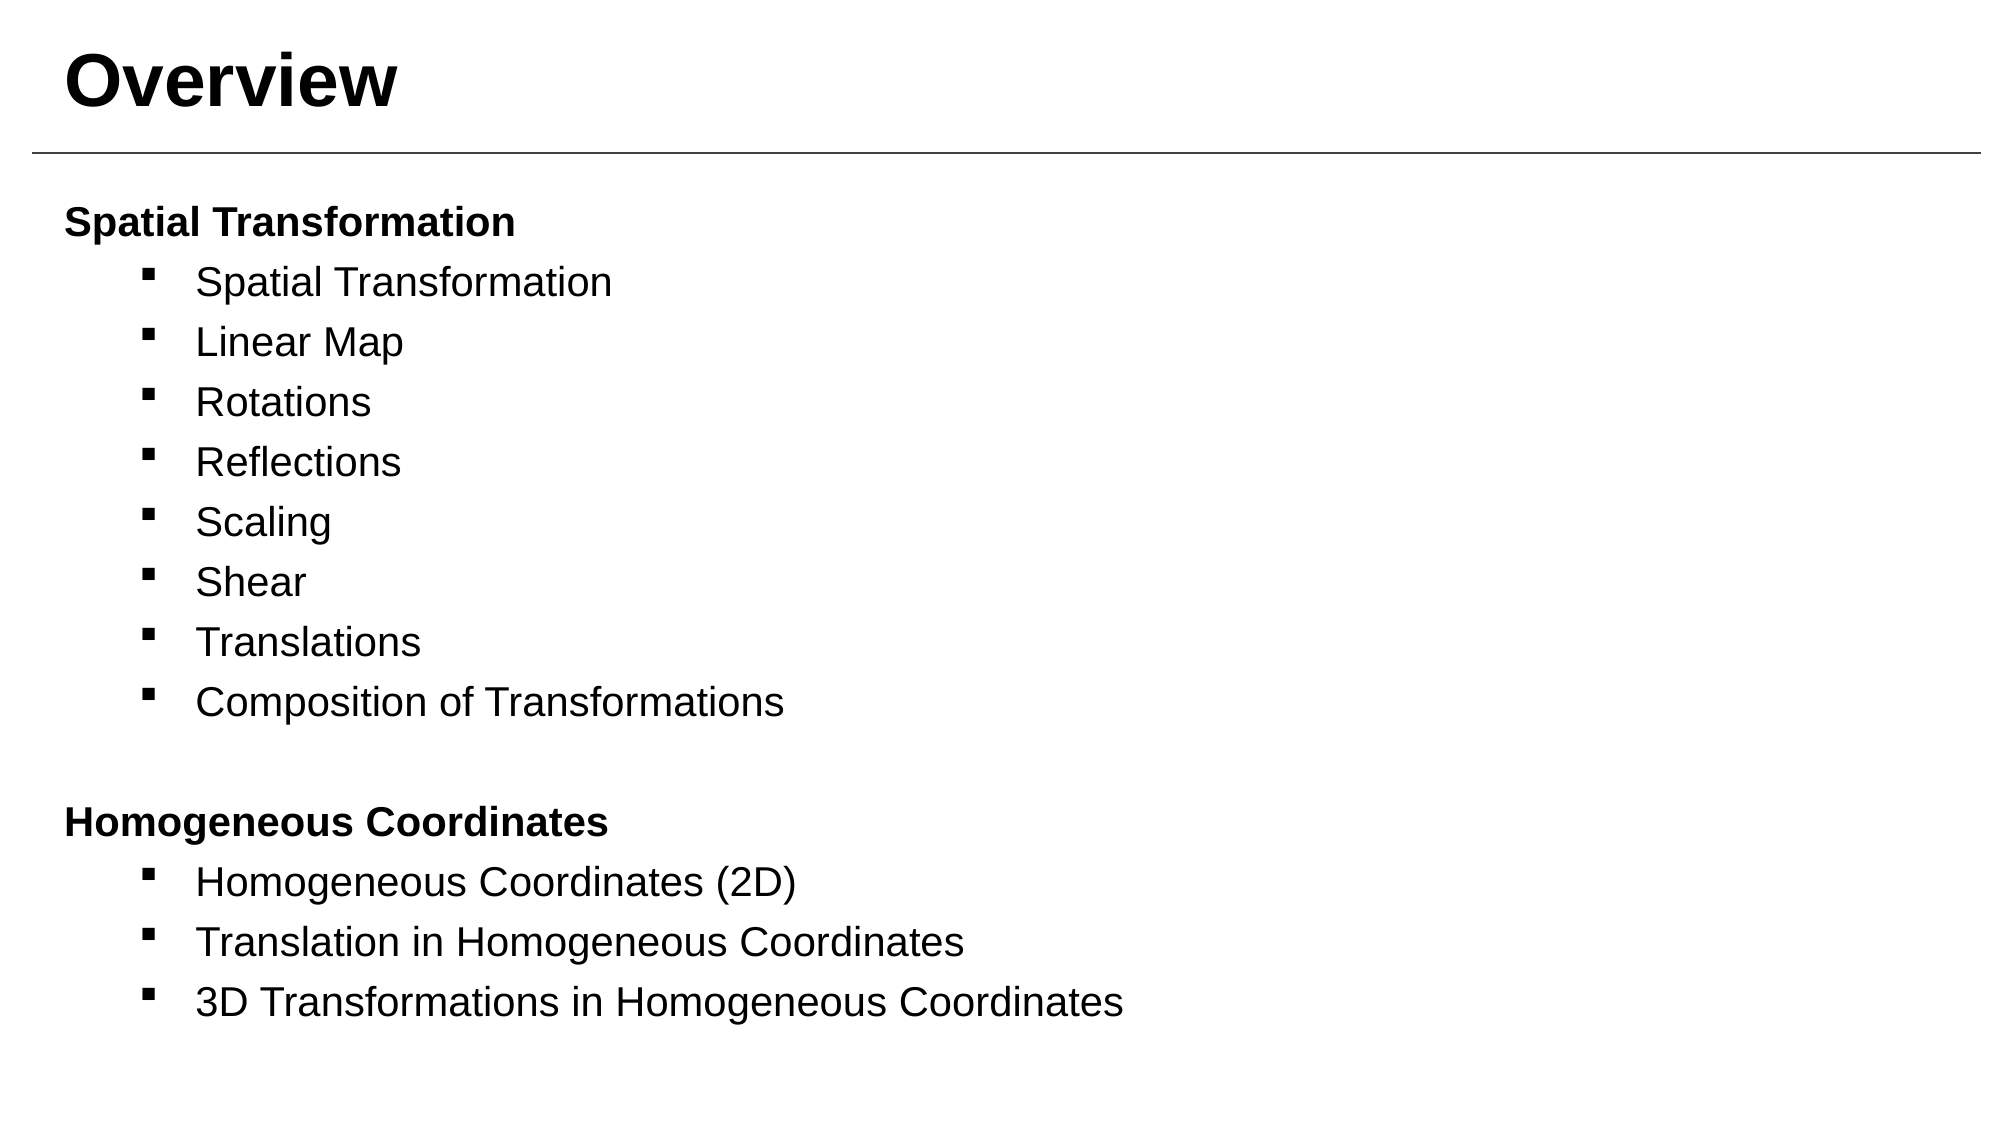

Overview
Spatial Transformation
Spatial Transformation
Linear Map
Rotations
Reflections
Scaling
Shear
Translations
Composition of Transformations

Homogeneous Coordinates
Homogeneous Coordinates (2D)
Translation in Homogeneous Coordinates
3D Transformations in Homogeneous Coordinates